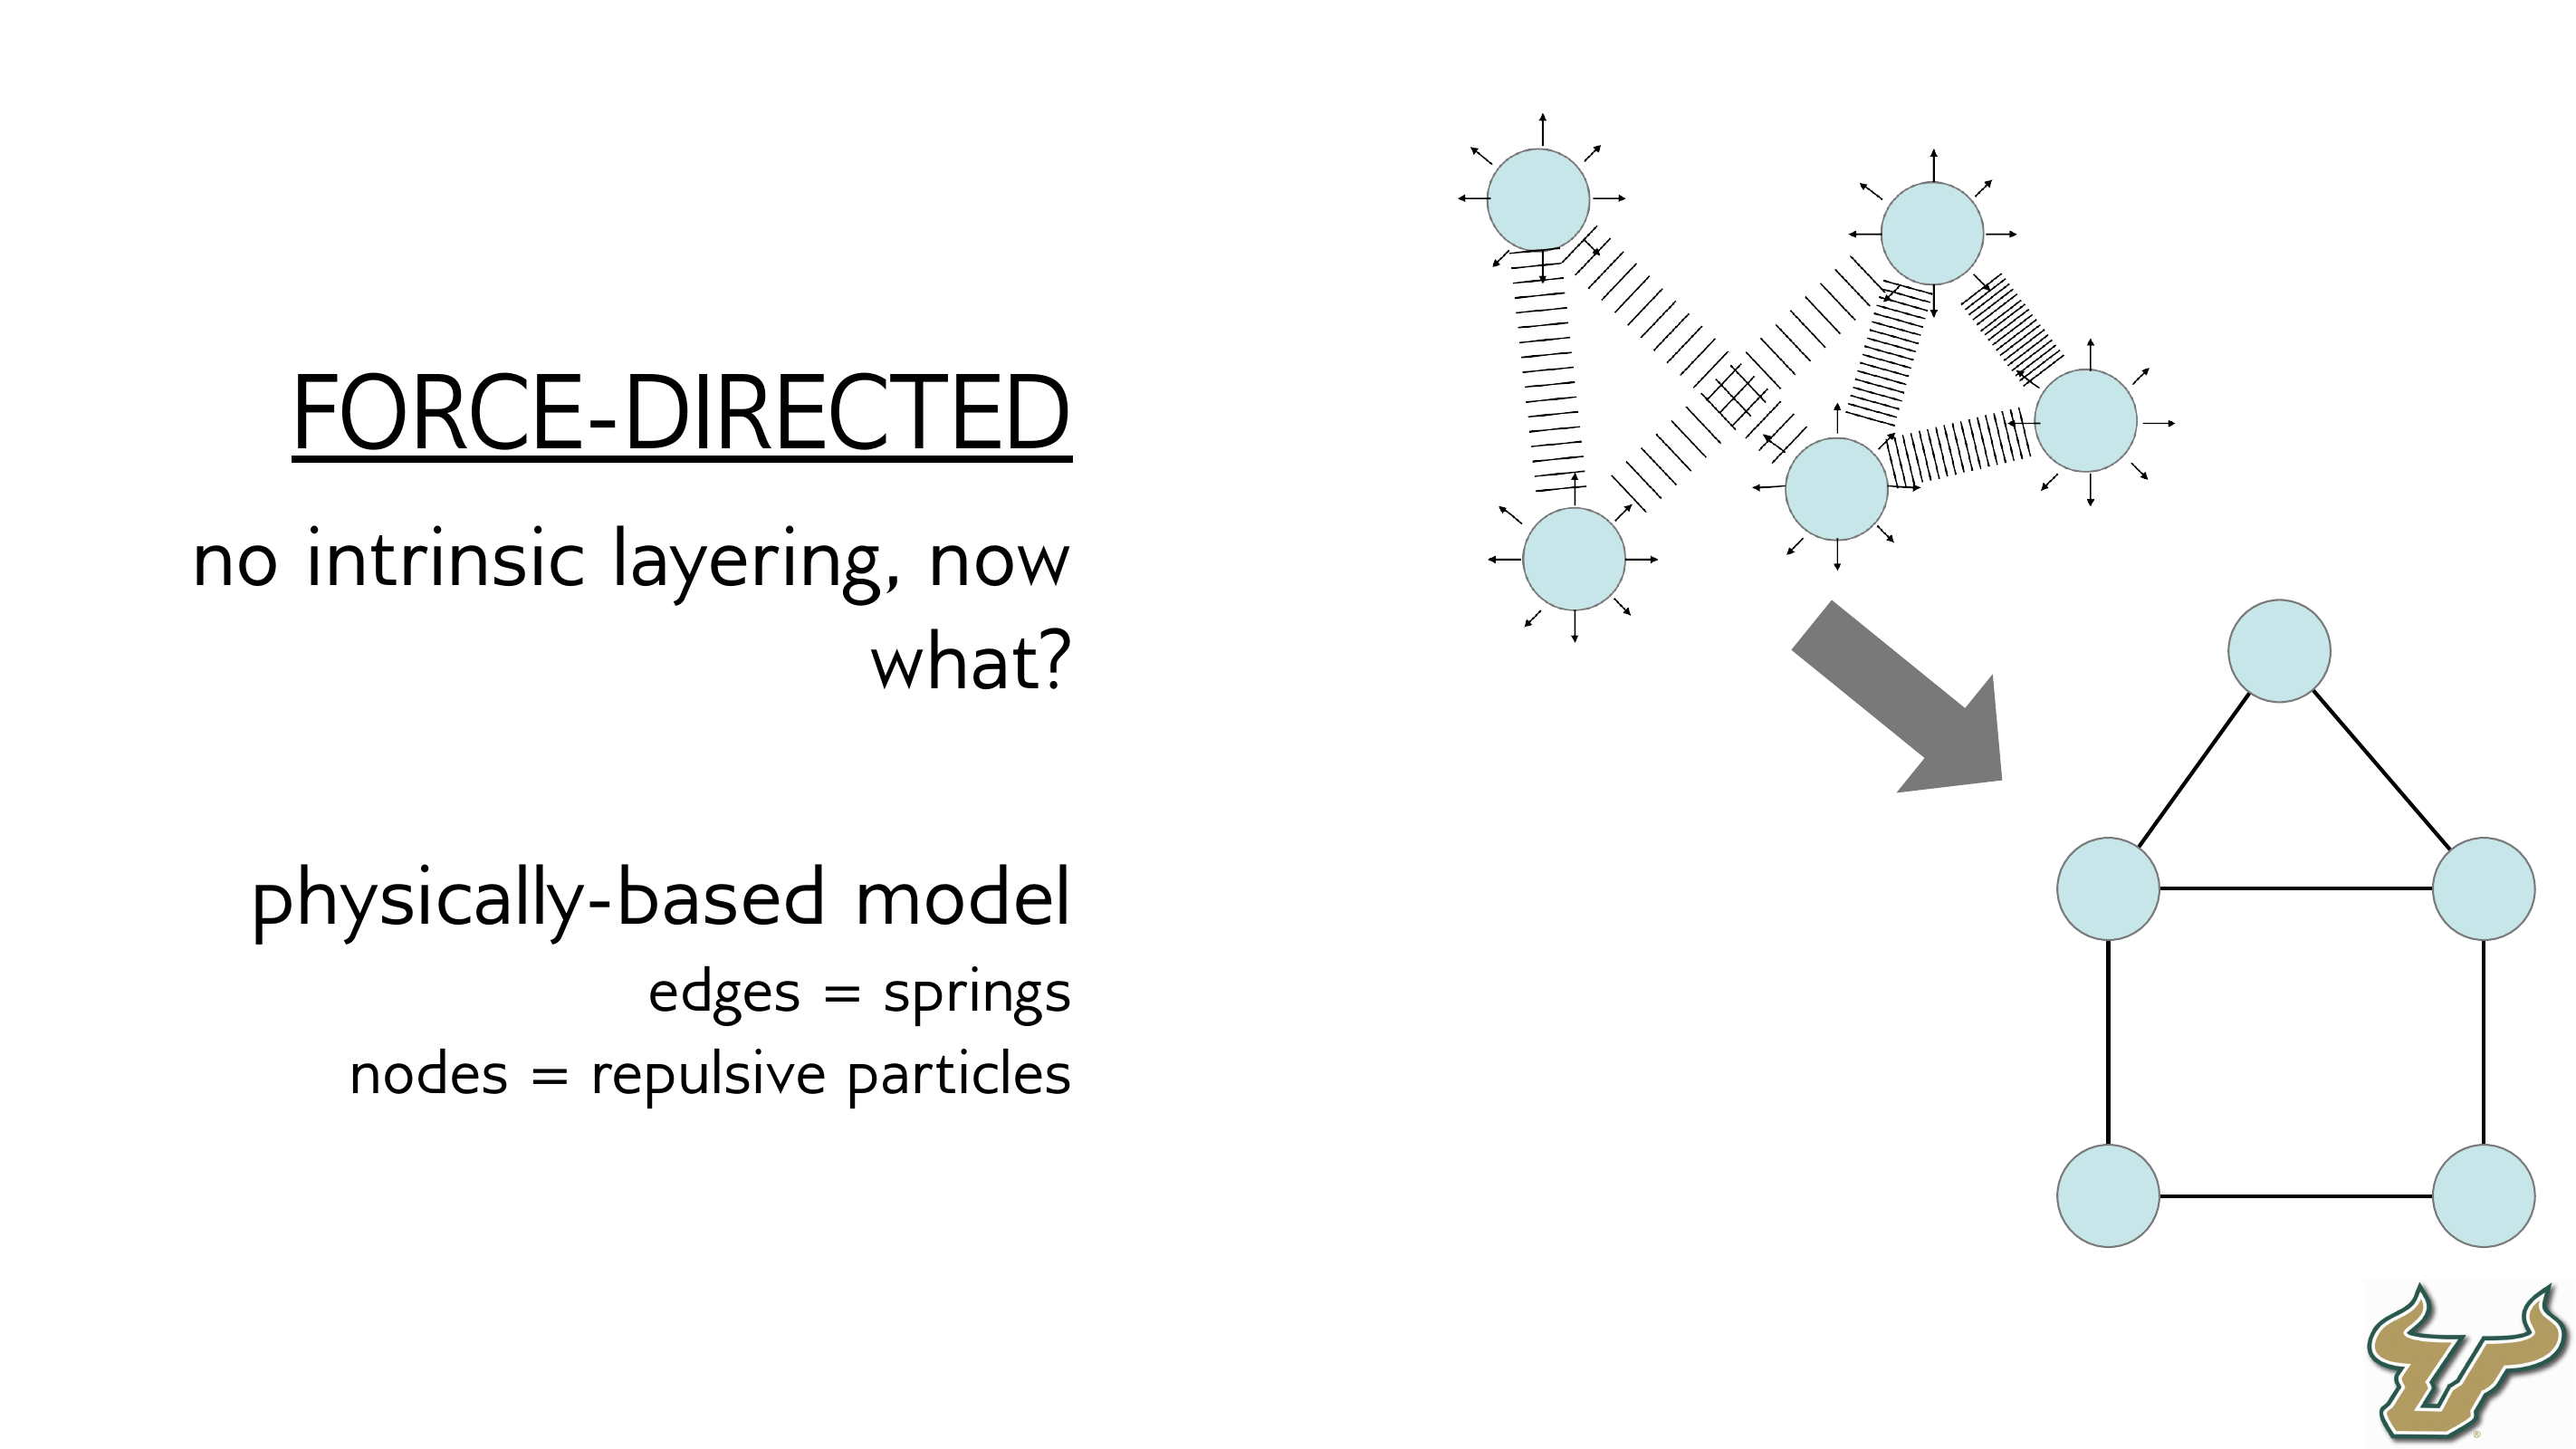

FORCE-DIRECTED
no intrinsic layering, now what?

physically-based model
edges = springs
nodes = repulsive particles